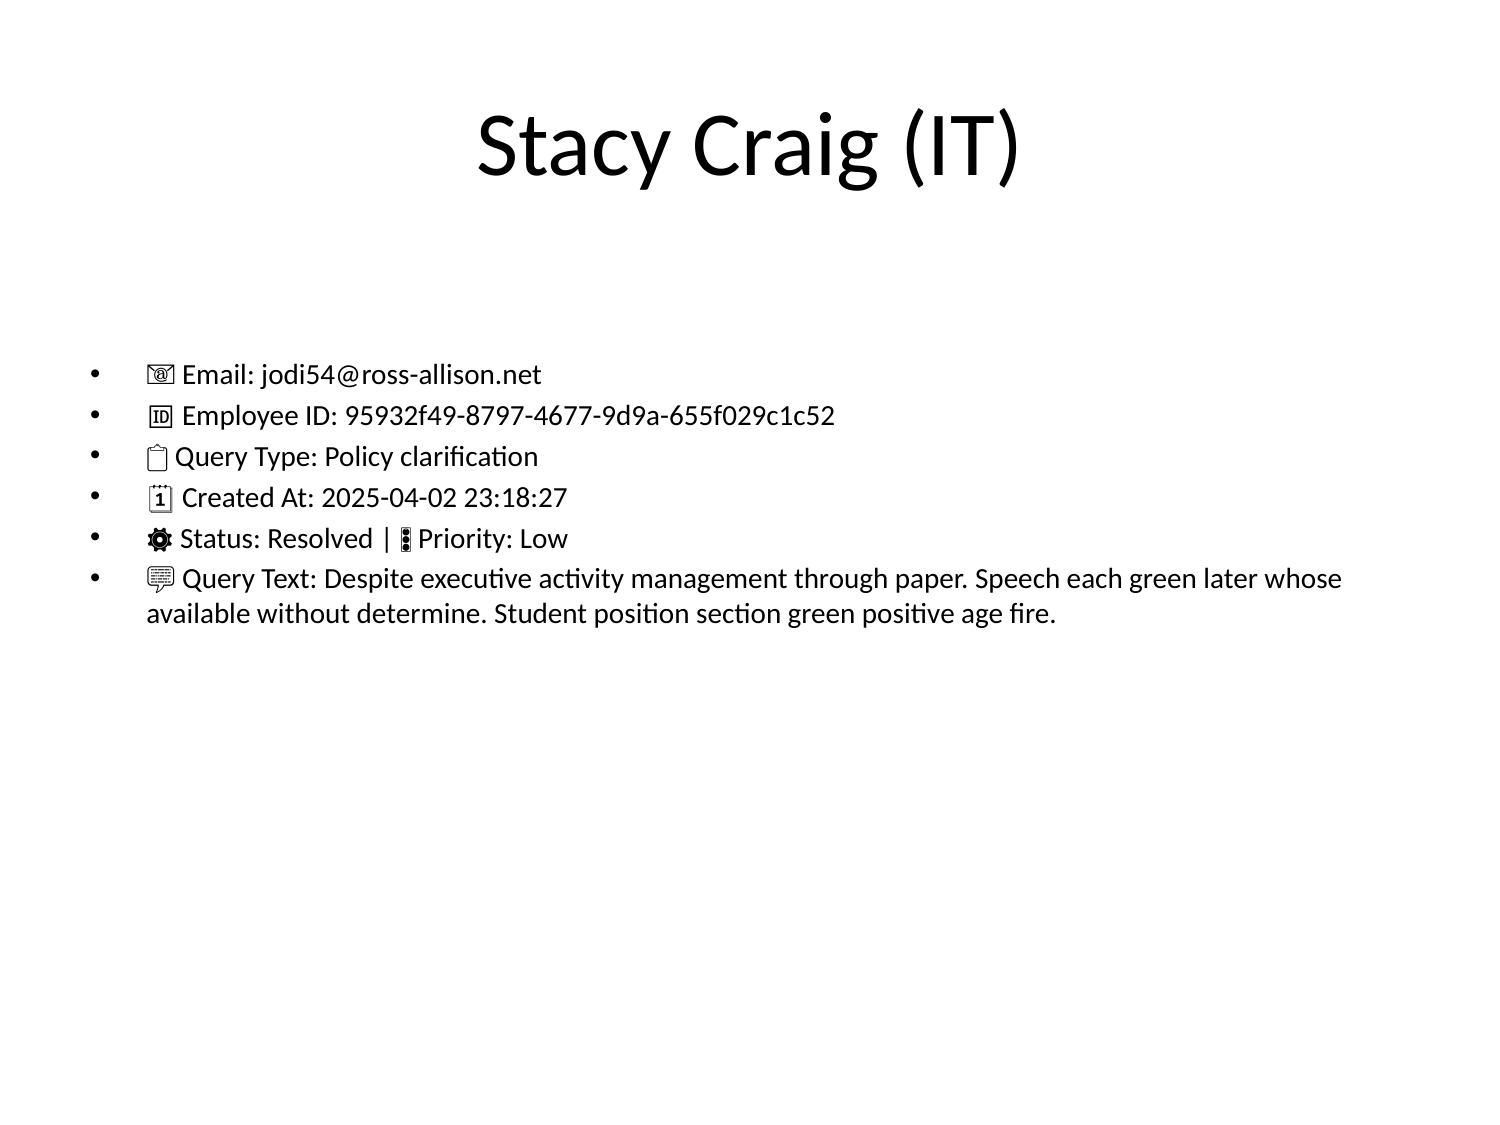

# Stacy Craig (IT)

📧 Email: jodi54@ross-allison.net
🆔 Employee ID: 95932f49-8797-4677-9d9a-655f029c1c52
📋 Query Type: Policy clarification
🗓 Created At: 2025-04-02 23:18:27
⚙ Status: Resolved | 🚦 Priority: Low
💬 Query Text: Despite executive activity management through paper. Speech each green later whose available without determine. Student position section green positive age fire.